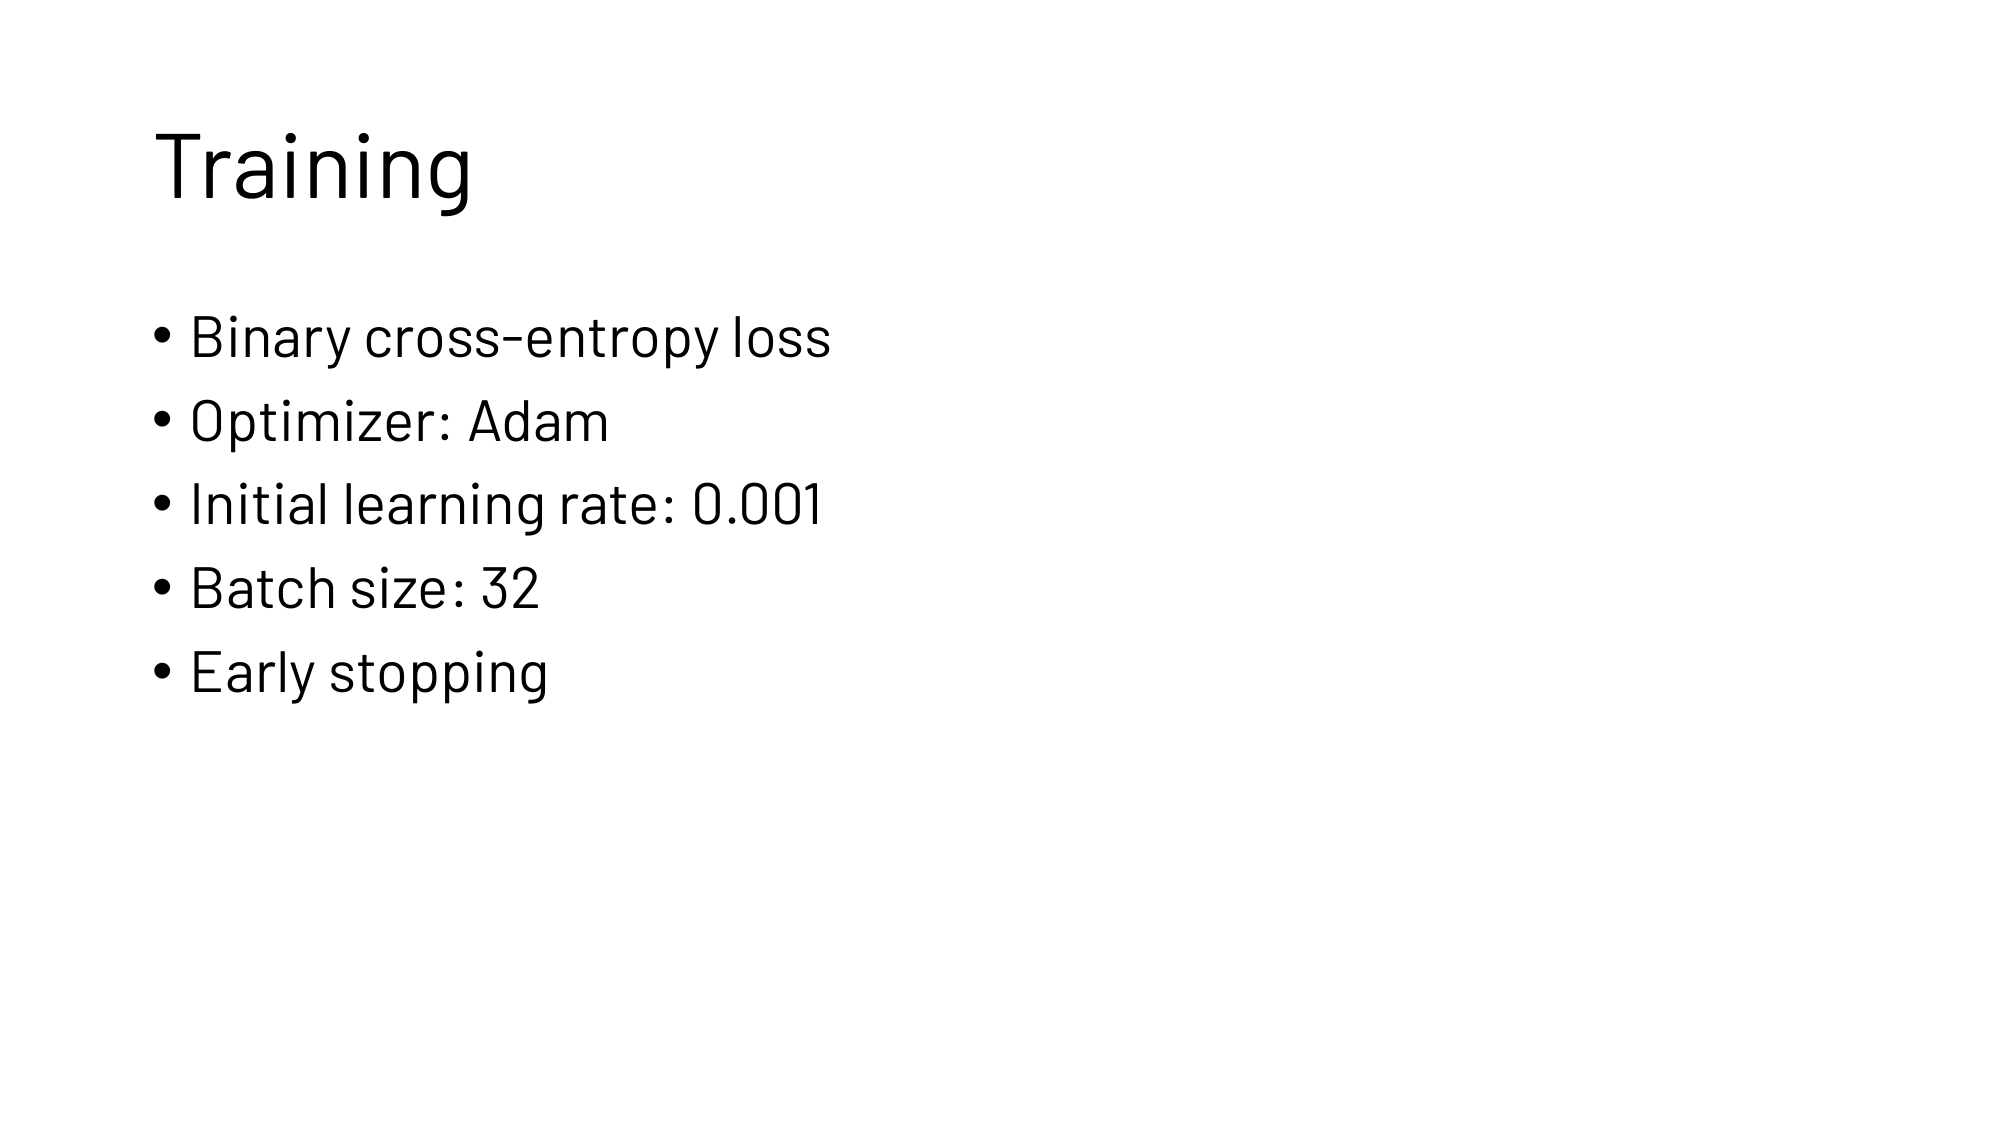

# Training
Binary cross-entropy loss
Optimizer: Adam
Initial learning rate: 0.001
Batch size: 32
Early stopping